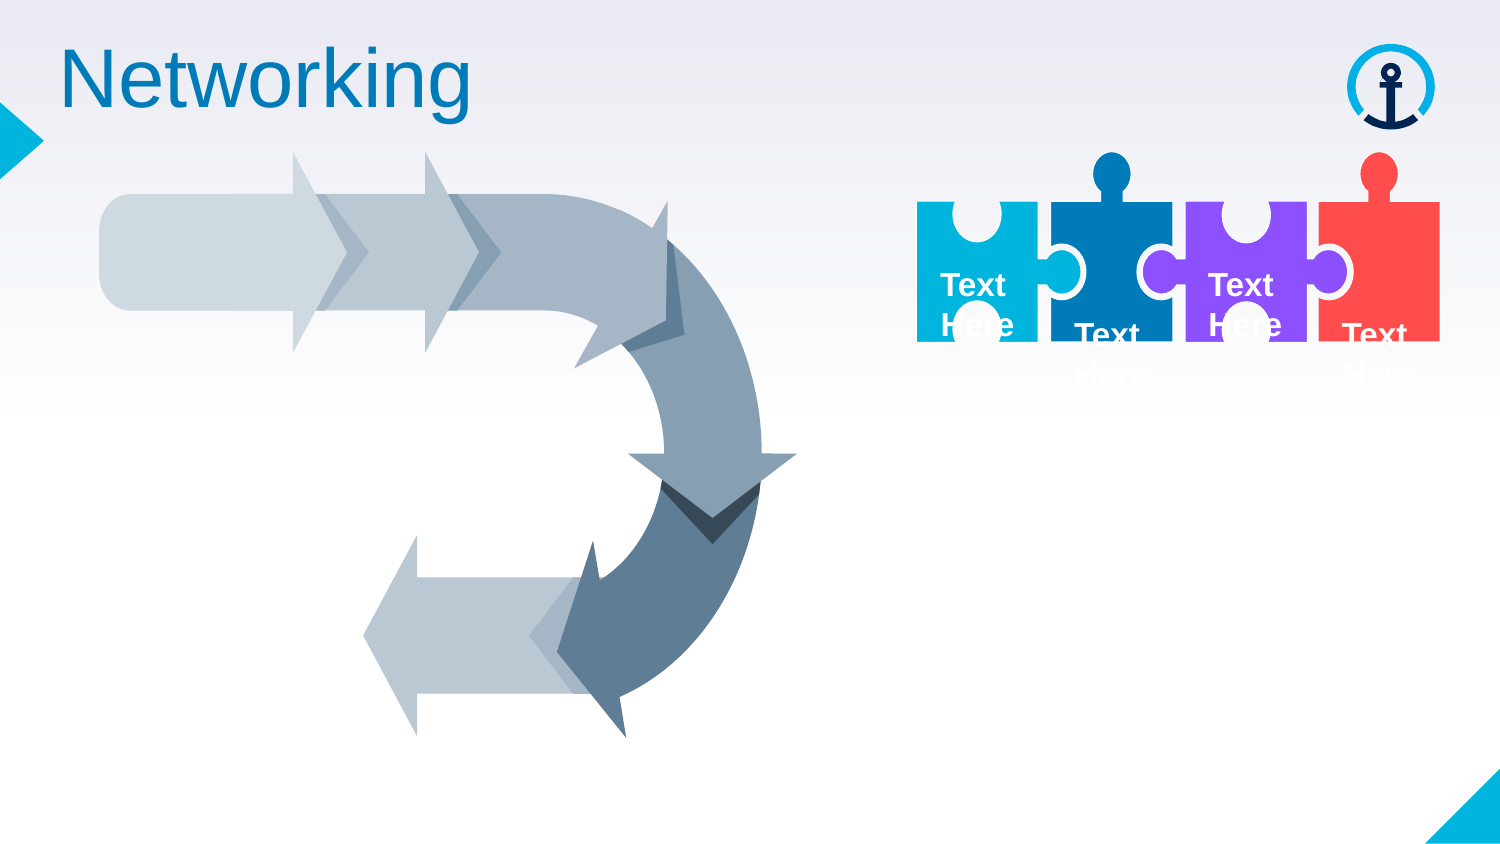

# Networking

Text  Here
Text  Here
Text  Here
Text  Here